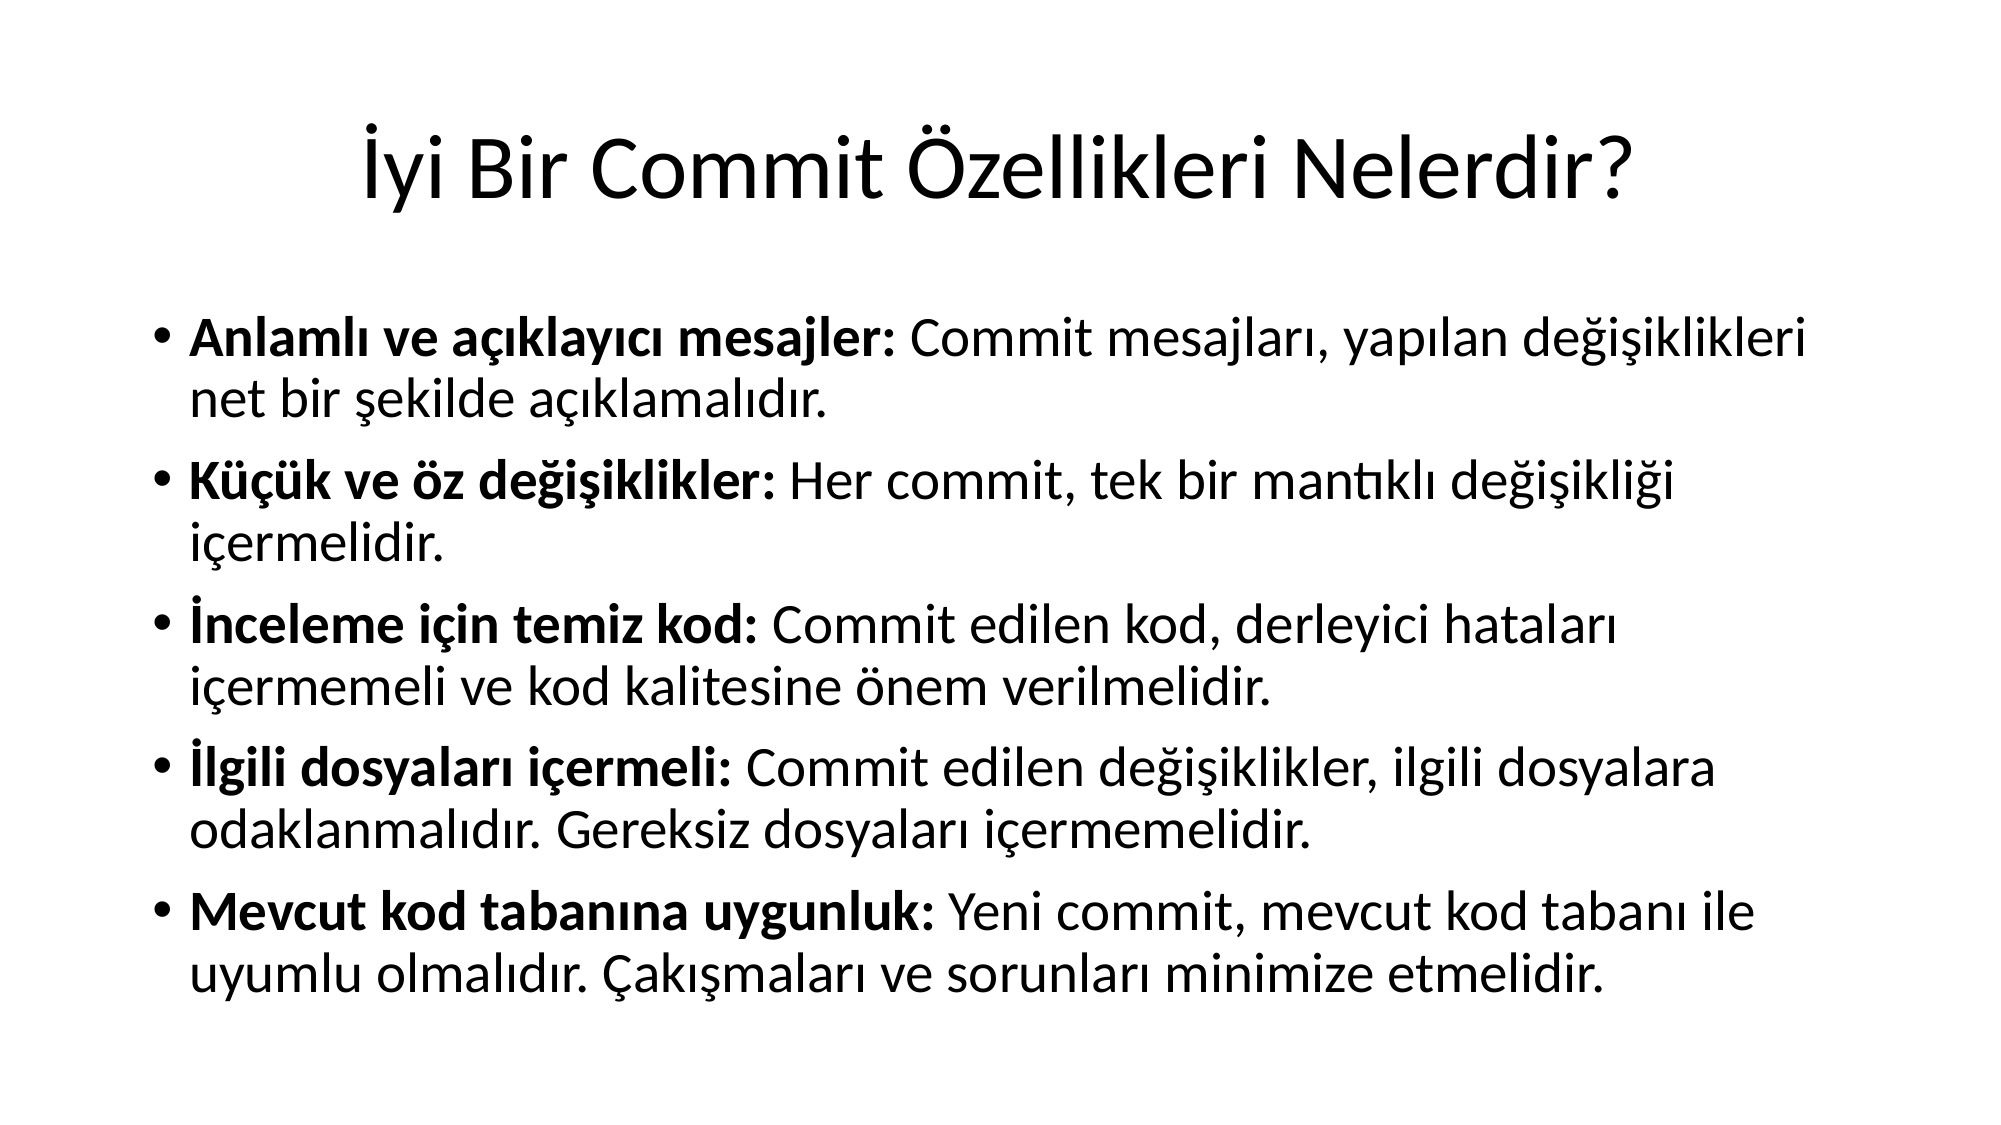

# İyi Bir Commit Özellikleri Nelerdir?
Anlamlı ve açıklayıcı mesajler: Commit mesajları, yapılan değişiklikleri net bir şekilde açıklamalıdır.
Küçük ve öz değişiklikler: Her commit, tek bir mantıklı değişikliği içermelidir.
İnceleme için temiz kod: Commit edilen kod, derleyici hataları içermemeli ve kod kalitesine önem verilmelidir.
İlgili dosyaları içermeli: Commit edilen değişiklikler, ilgili dosyalara odaklanmalıdır. Gereksiz dosyaları içermemelidir.
Mevcut kod tabanına uygunluk: Yeni commit, mevcut kod tabanı ile uyumlu olmalıdır. Çakışmaları ve sorunları minimize etmelidir.